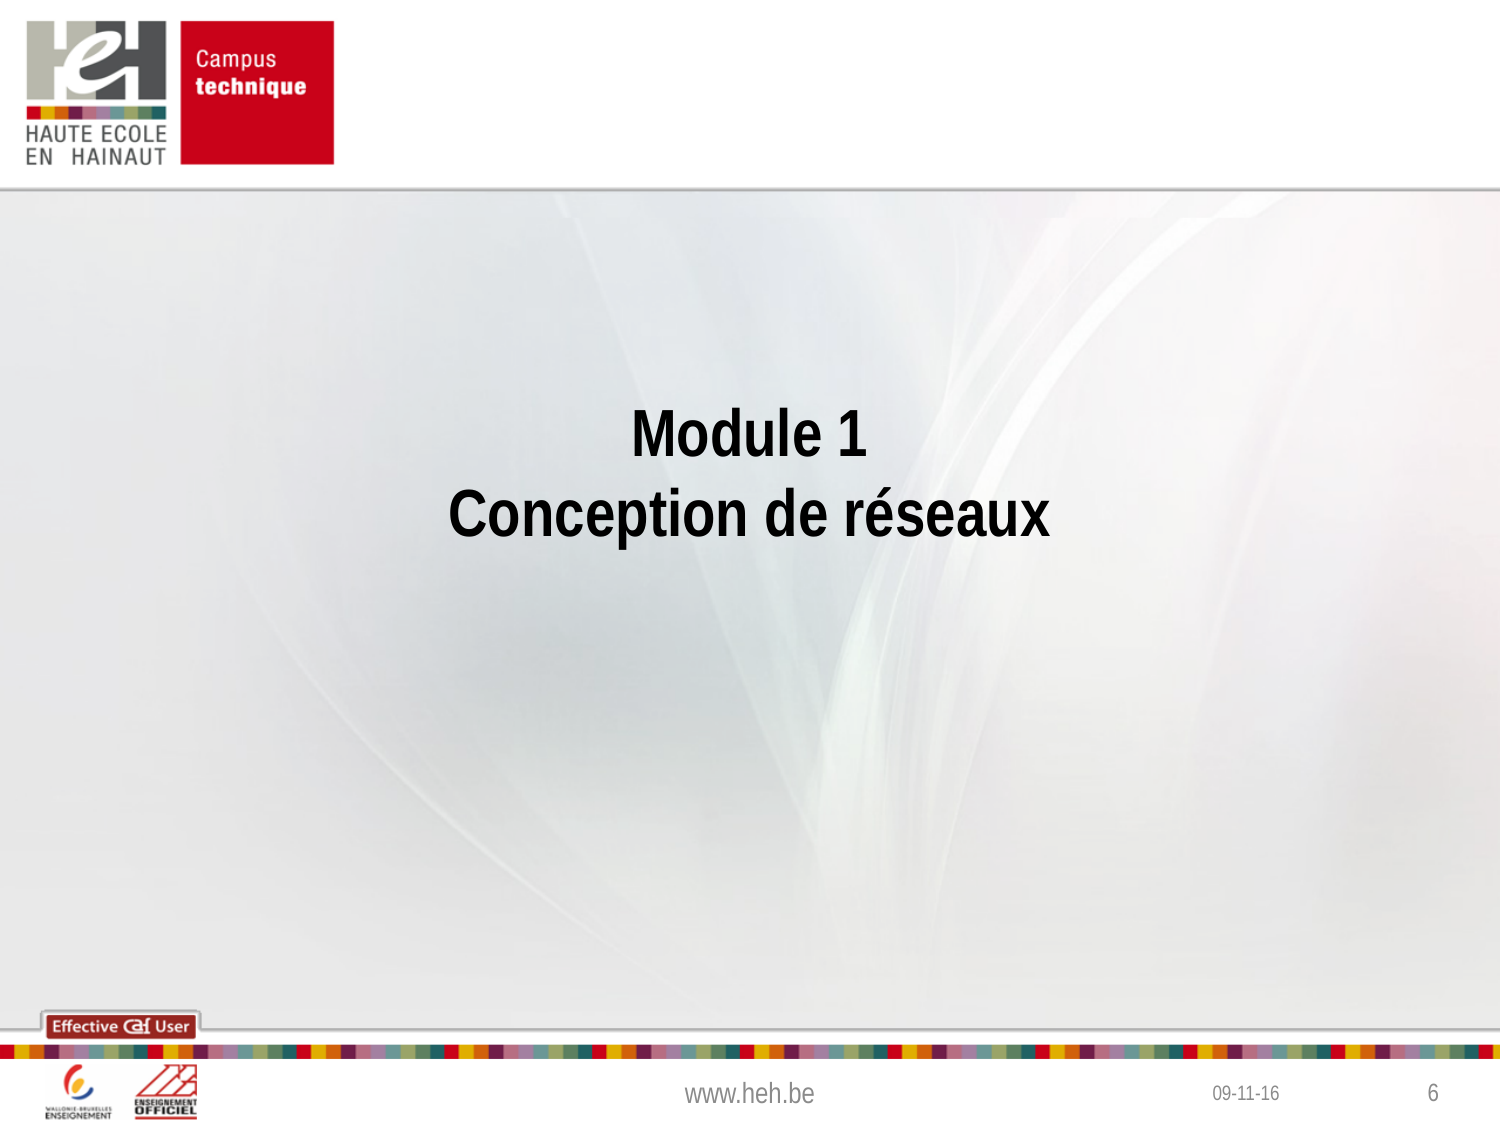

# Module 1 Conception de réseaux

www.heh.be
09-11-16
6